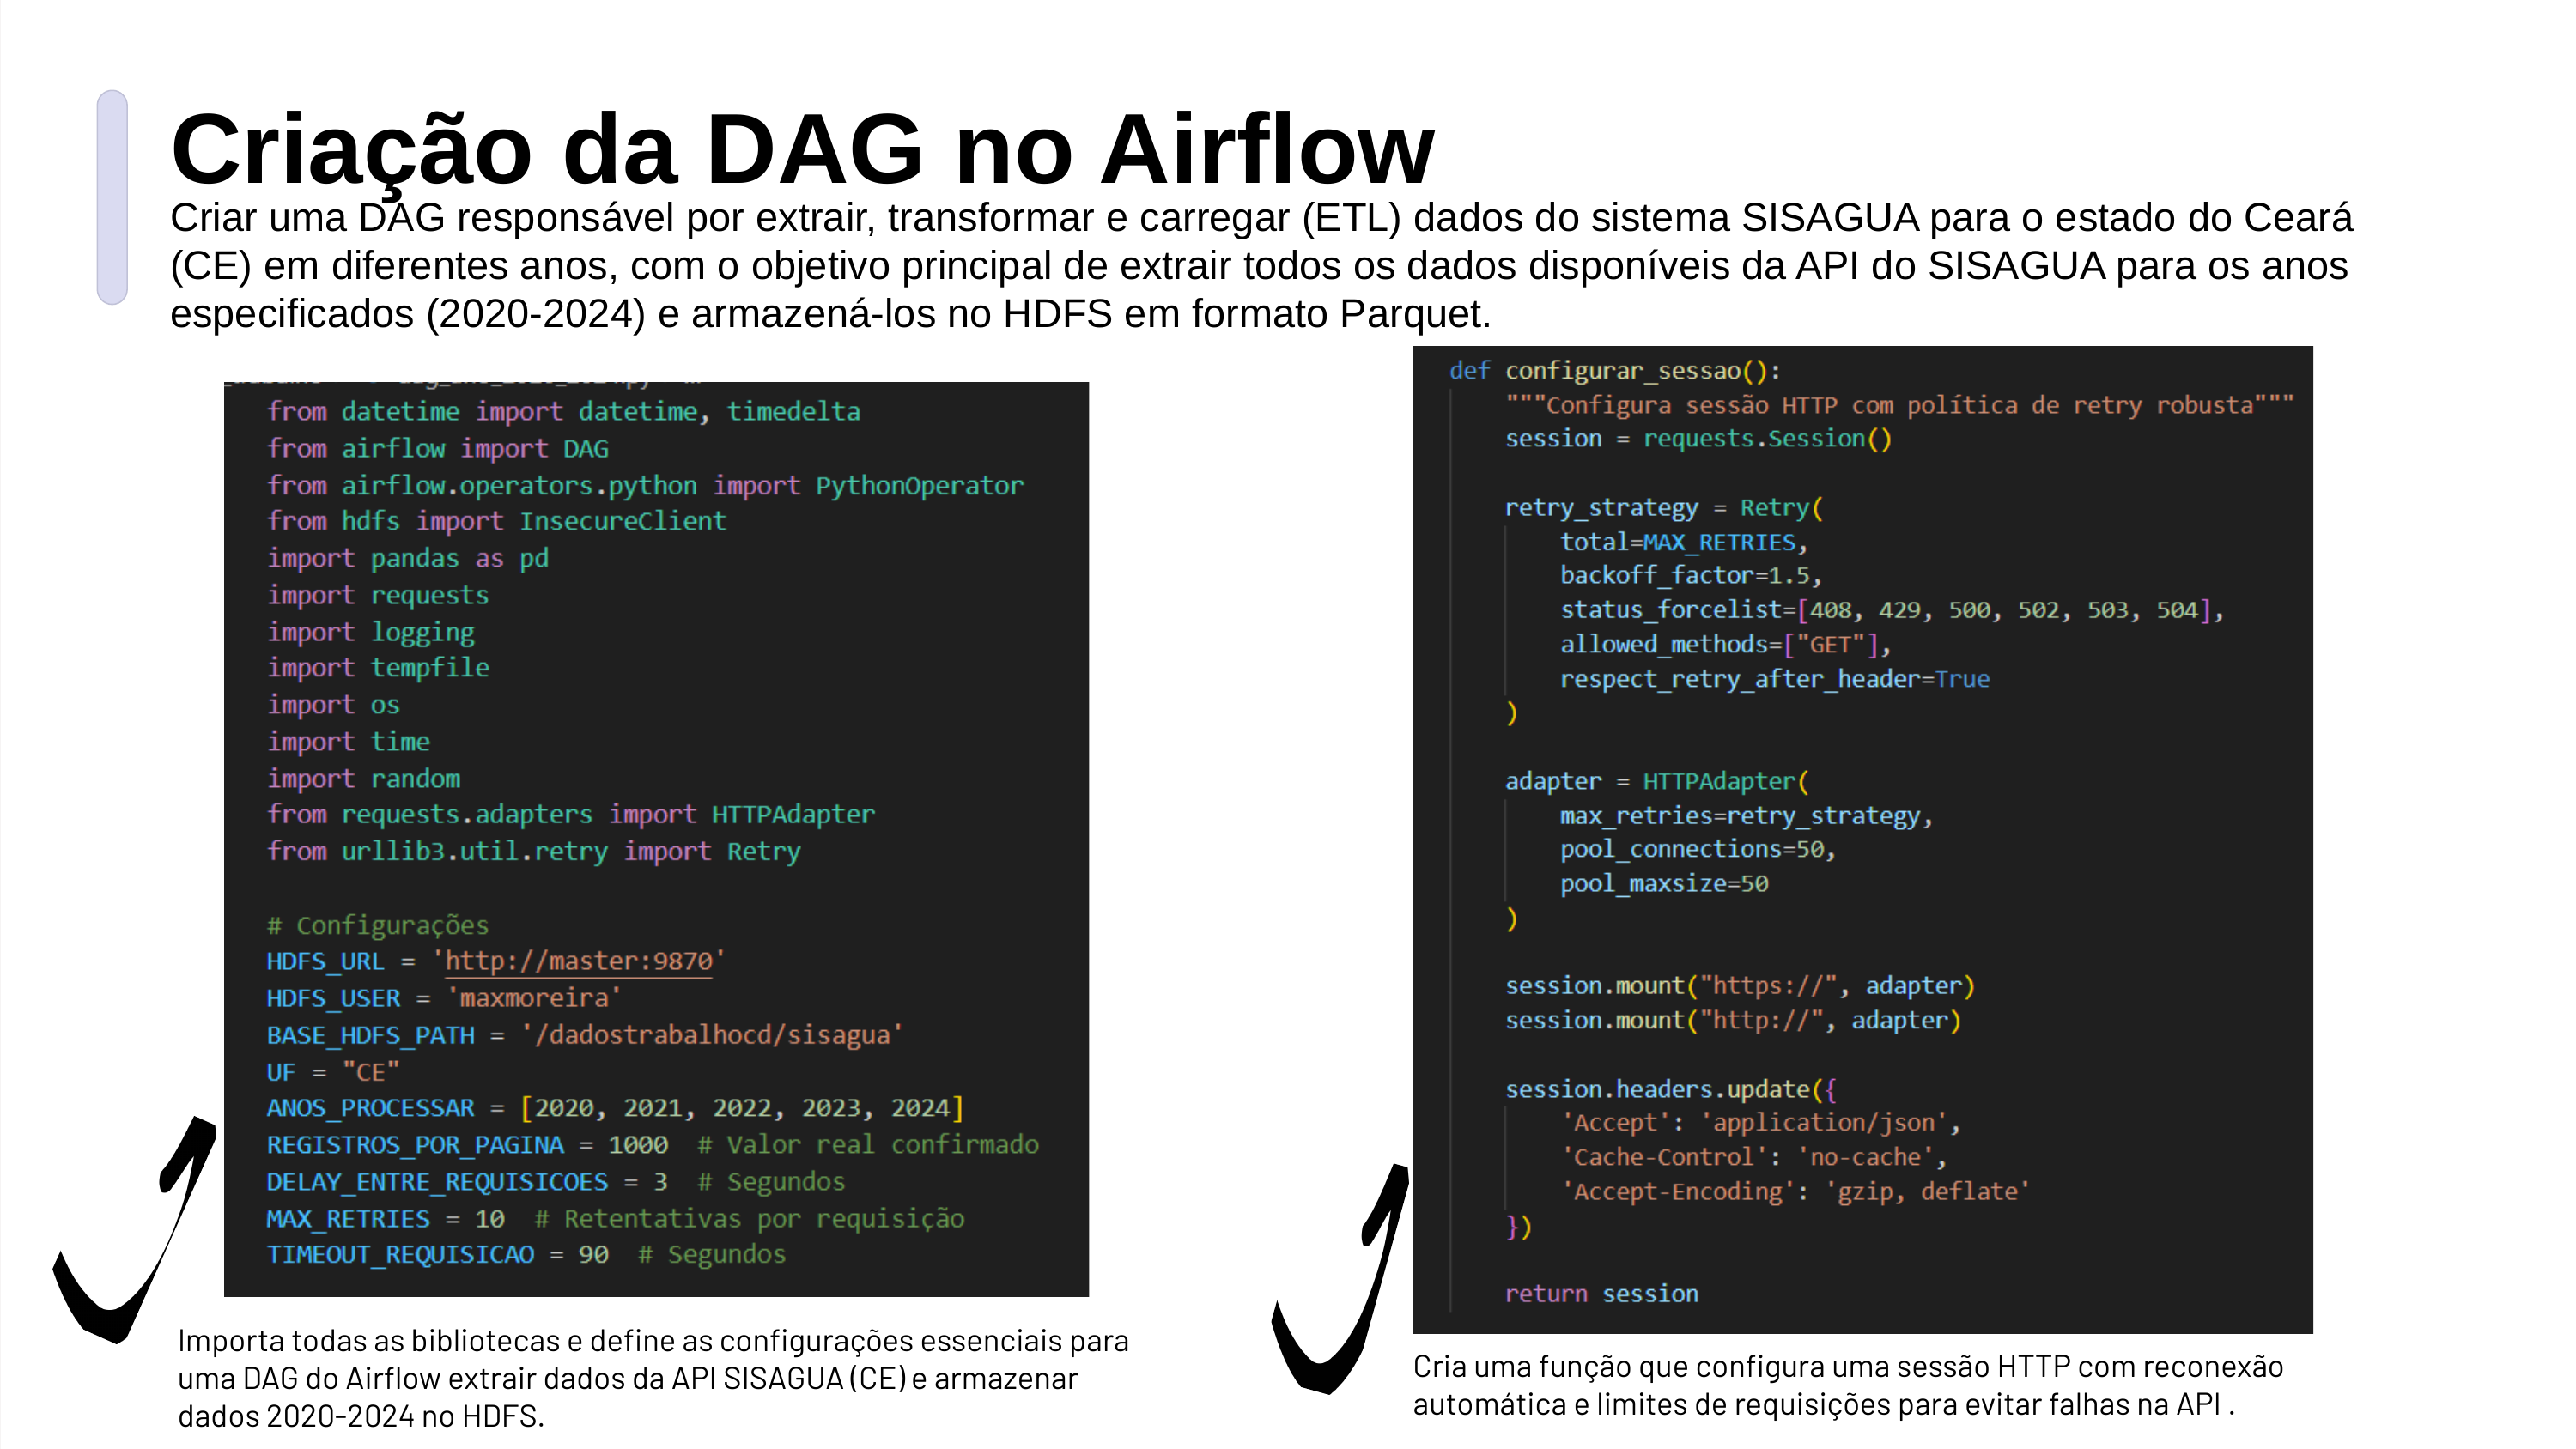

Criação da DAG no Airflow

Criar uma DAG responsável por extrair, transformar e carregar (ETL) dados do sistema SISAGUA para o estado do Ceará (CE) em diferentes anos, com o objetivo principal de extrair todos os dados disponíveis da API do SISAGUA para os anos especificados (2020-2024) e armazená-los no HDFS em formato Parquet.

Importa todas as bibliotecas e define as configurações essenciais para uma DAG do Airflow extrair dados da API SISAGUA (CE) e armazenar dados 2020-2024 no HDFS.

Cria uma função que configura uma sessão HTTP com reconexão automática e limites de requisições para evitar falhas na API .